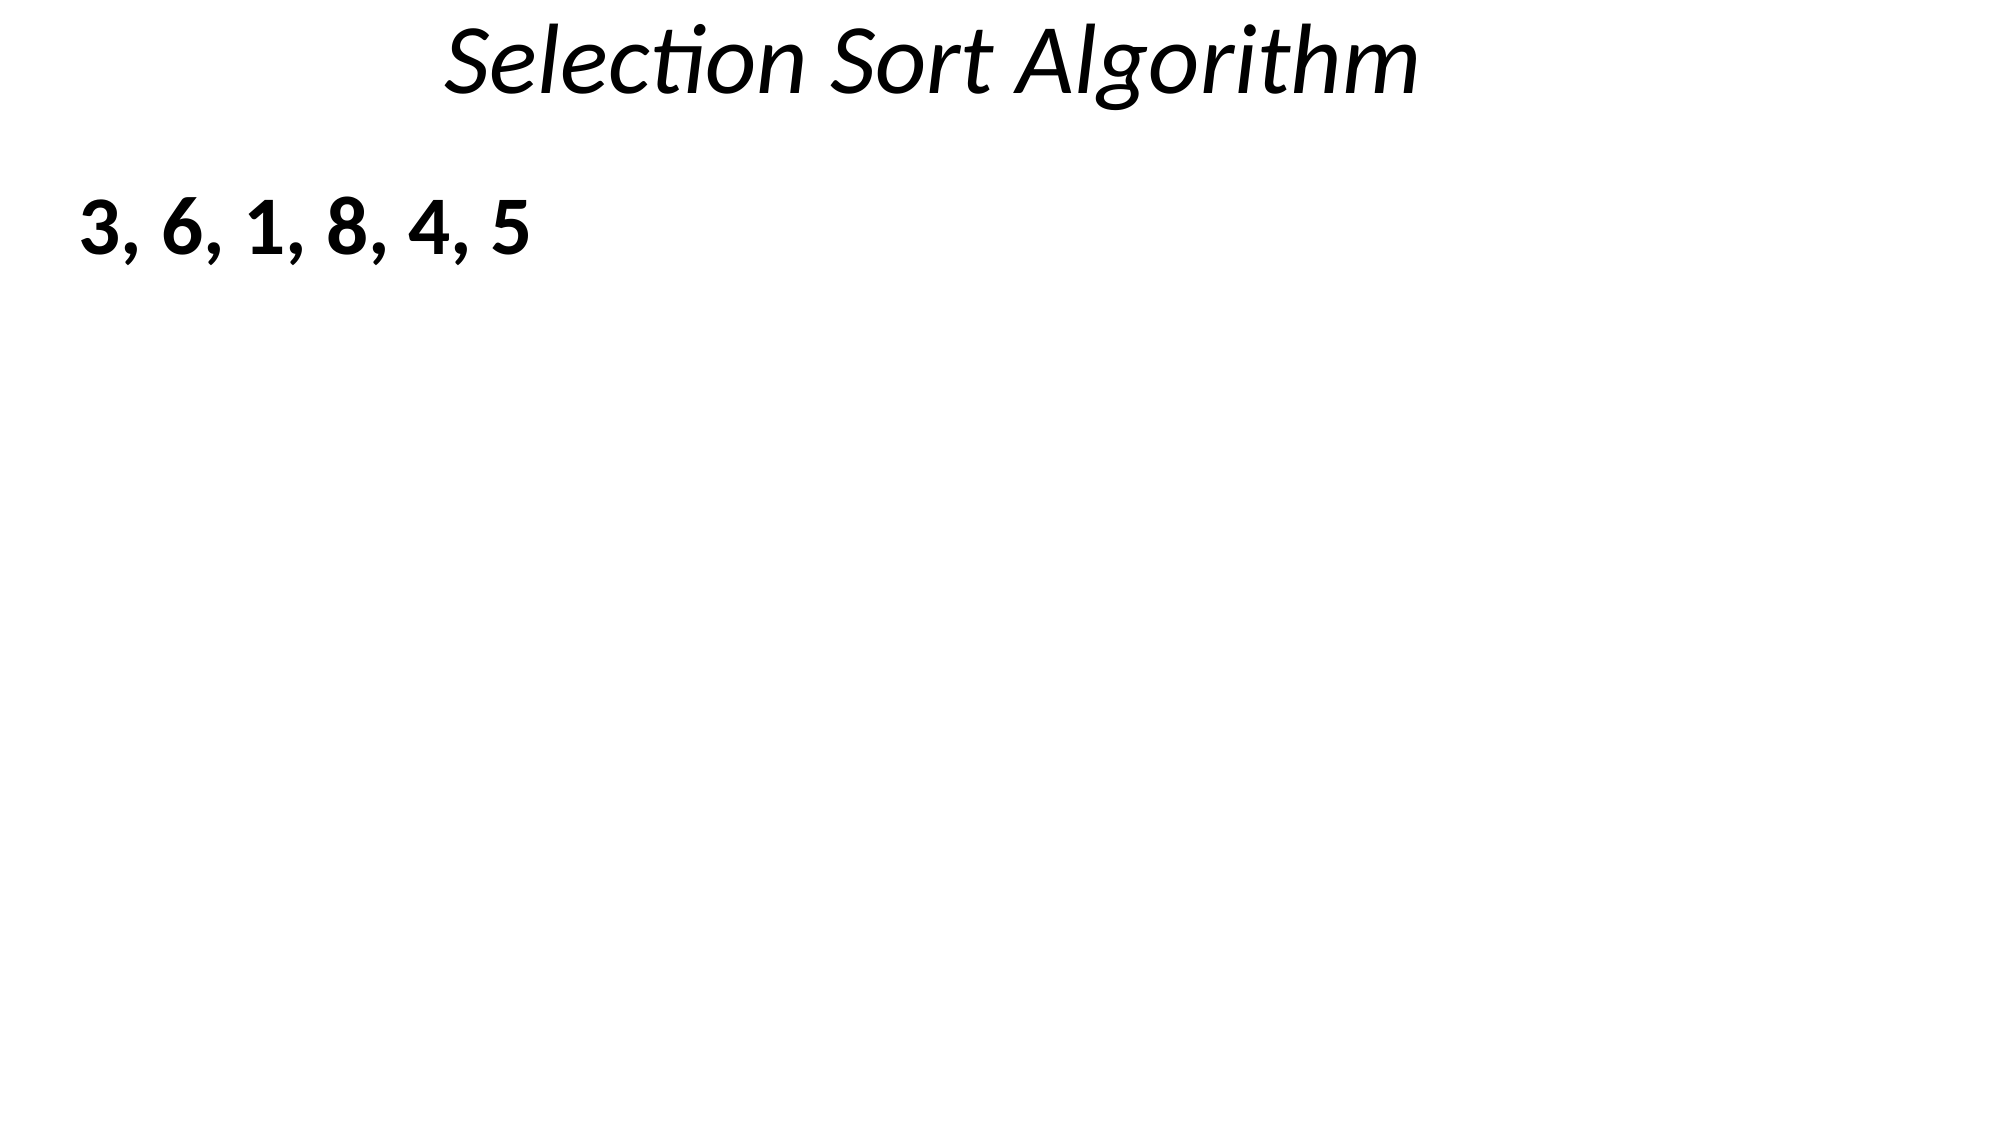

# Selection Sort Algorithm

3, 6, 1, 8, 4, 5